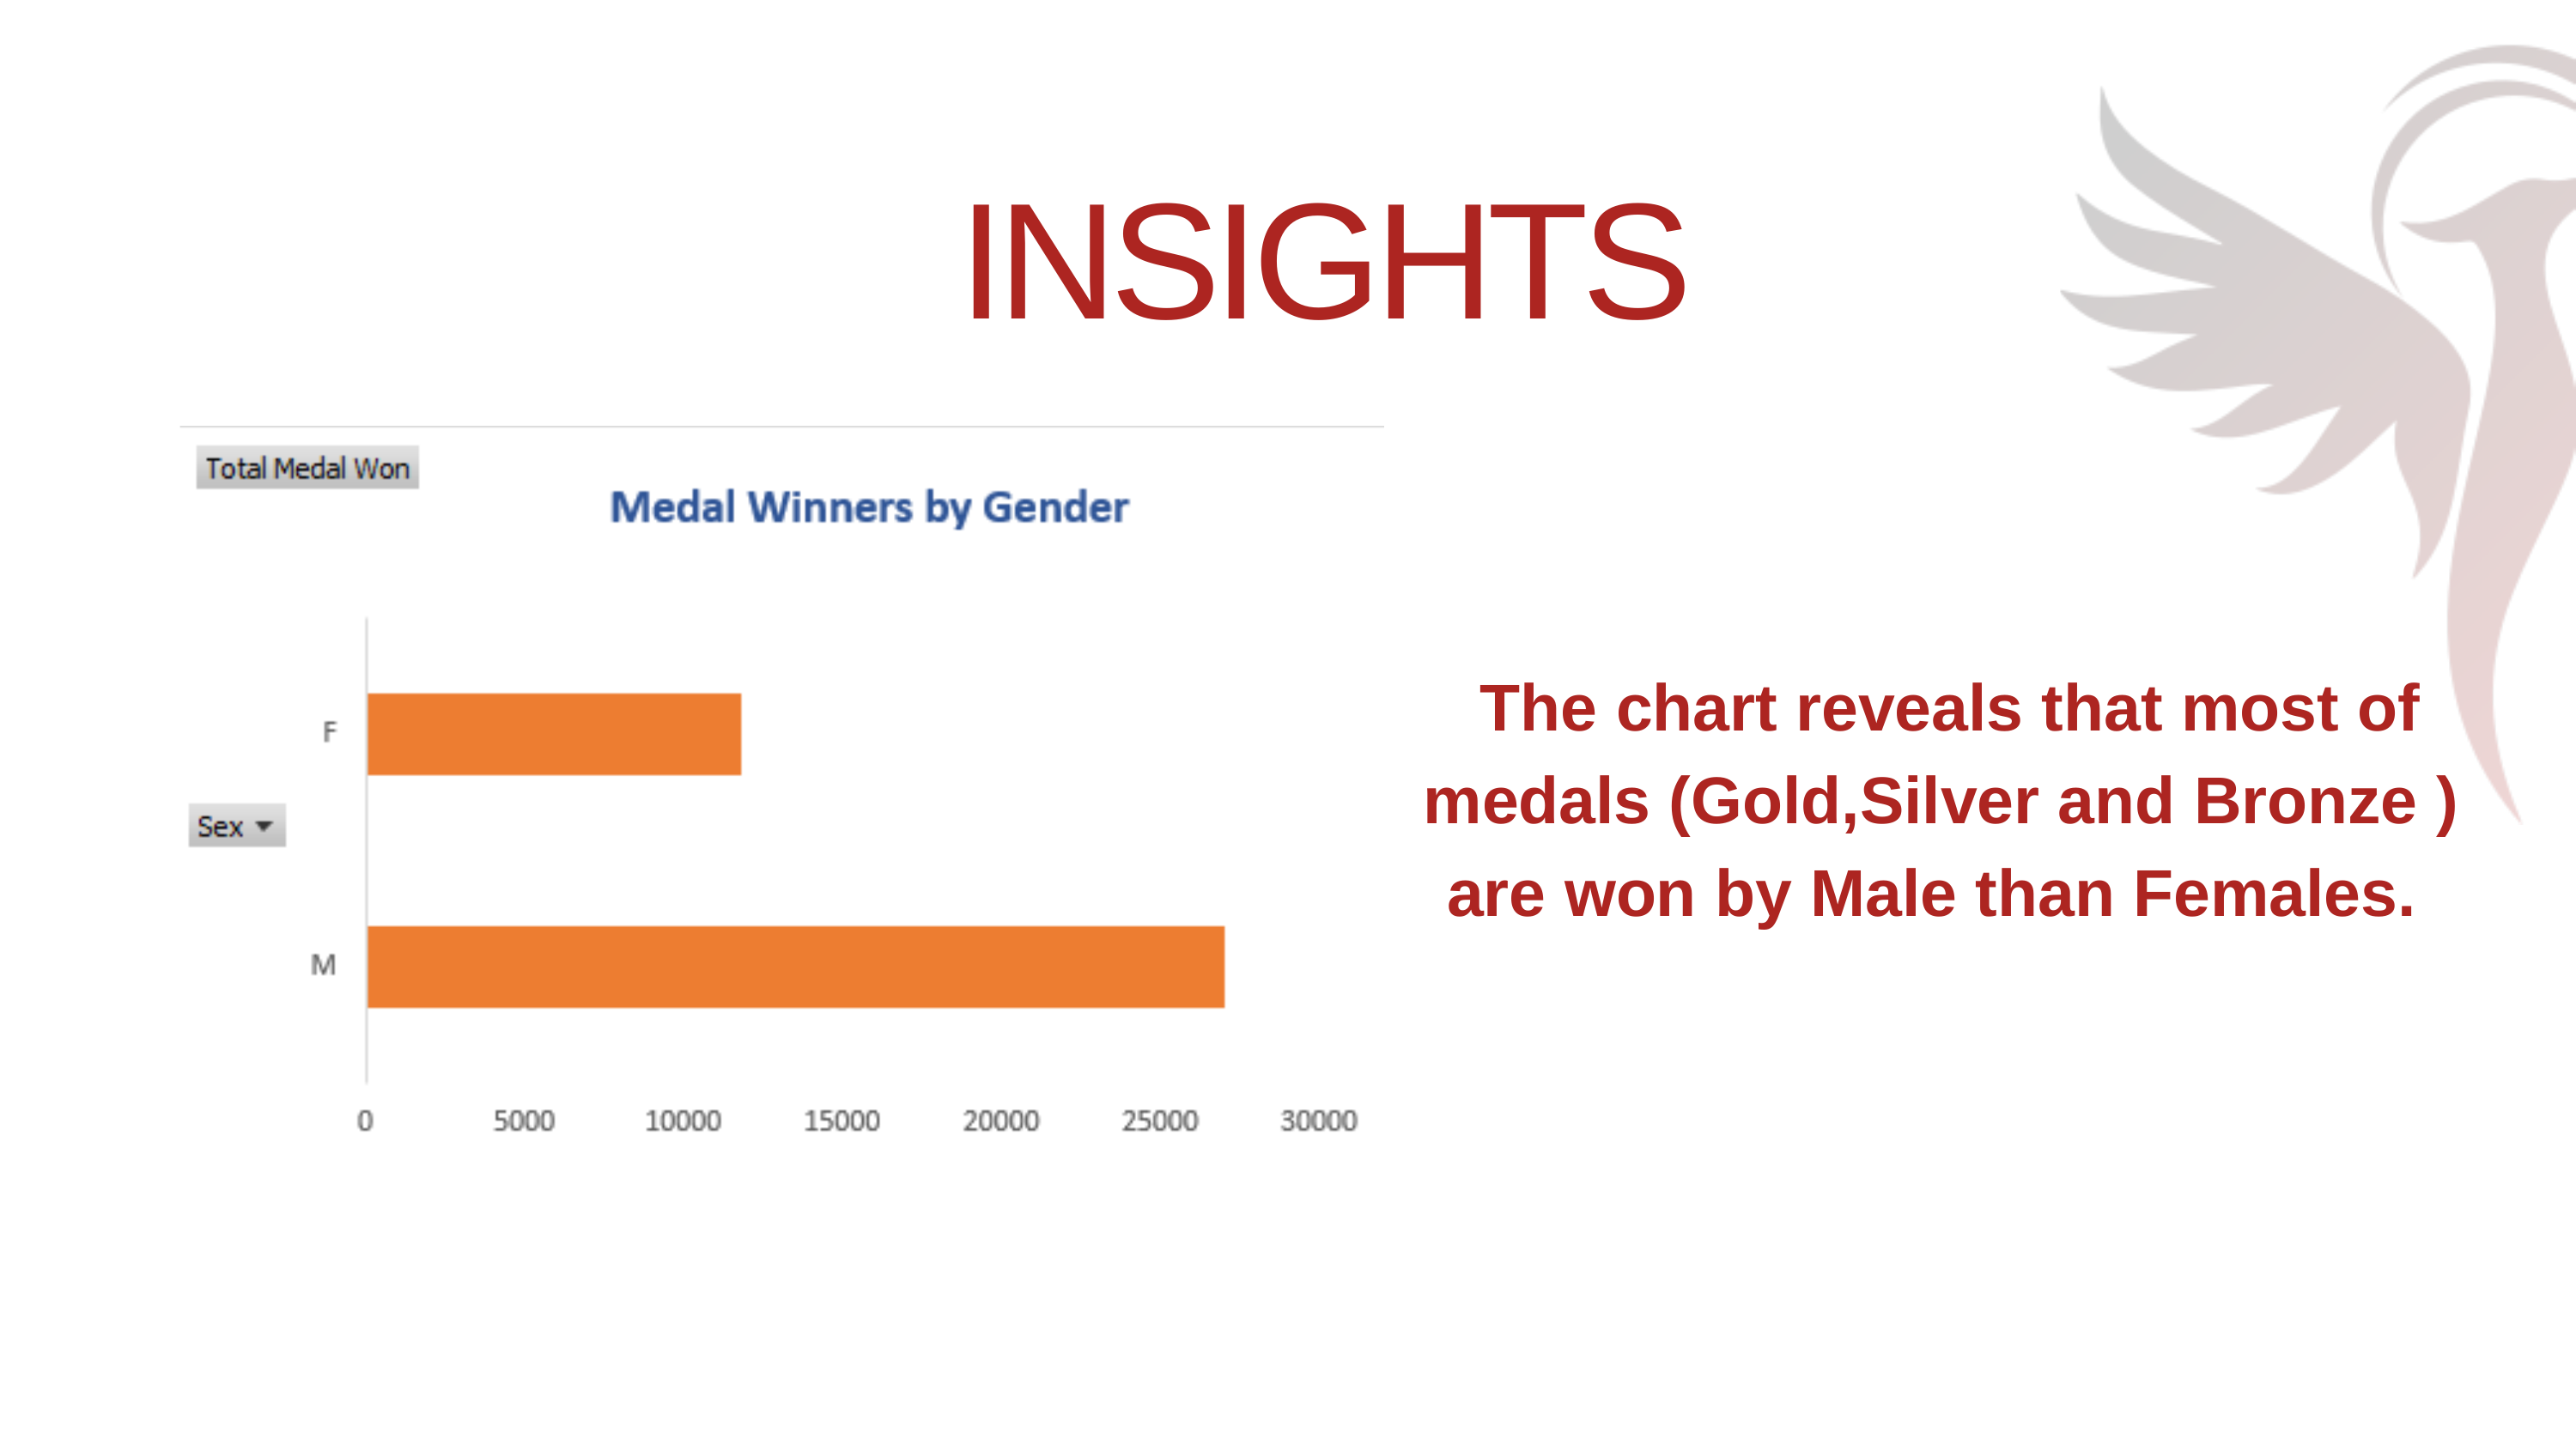

INSIGHTS

 The chart reveals that most of medals (Gold,Silver and Bronze ) are won by Male than Females.